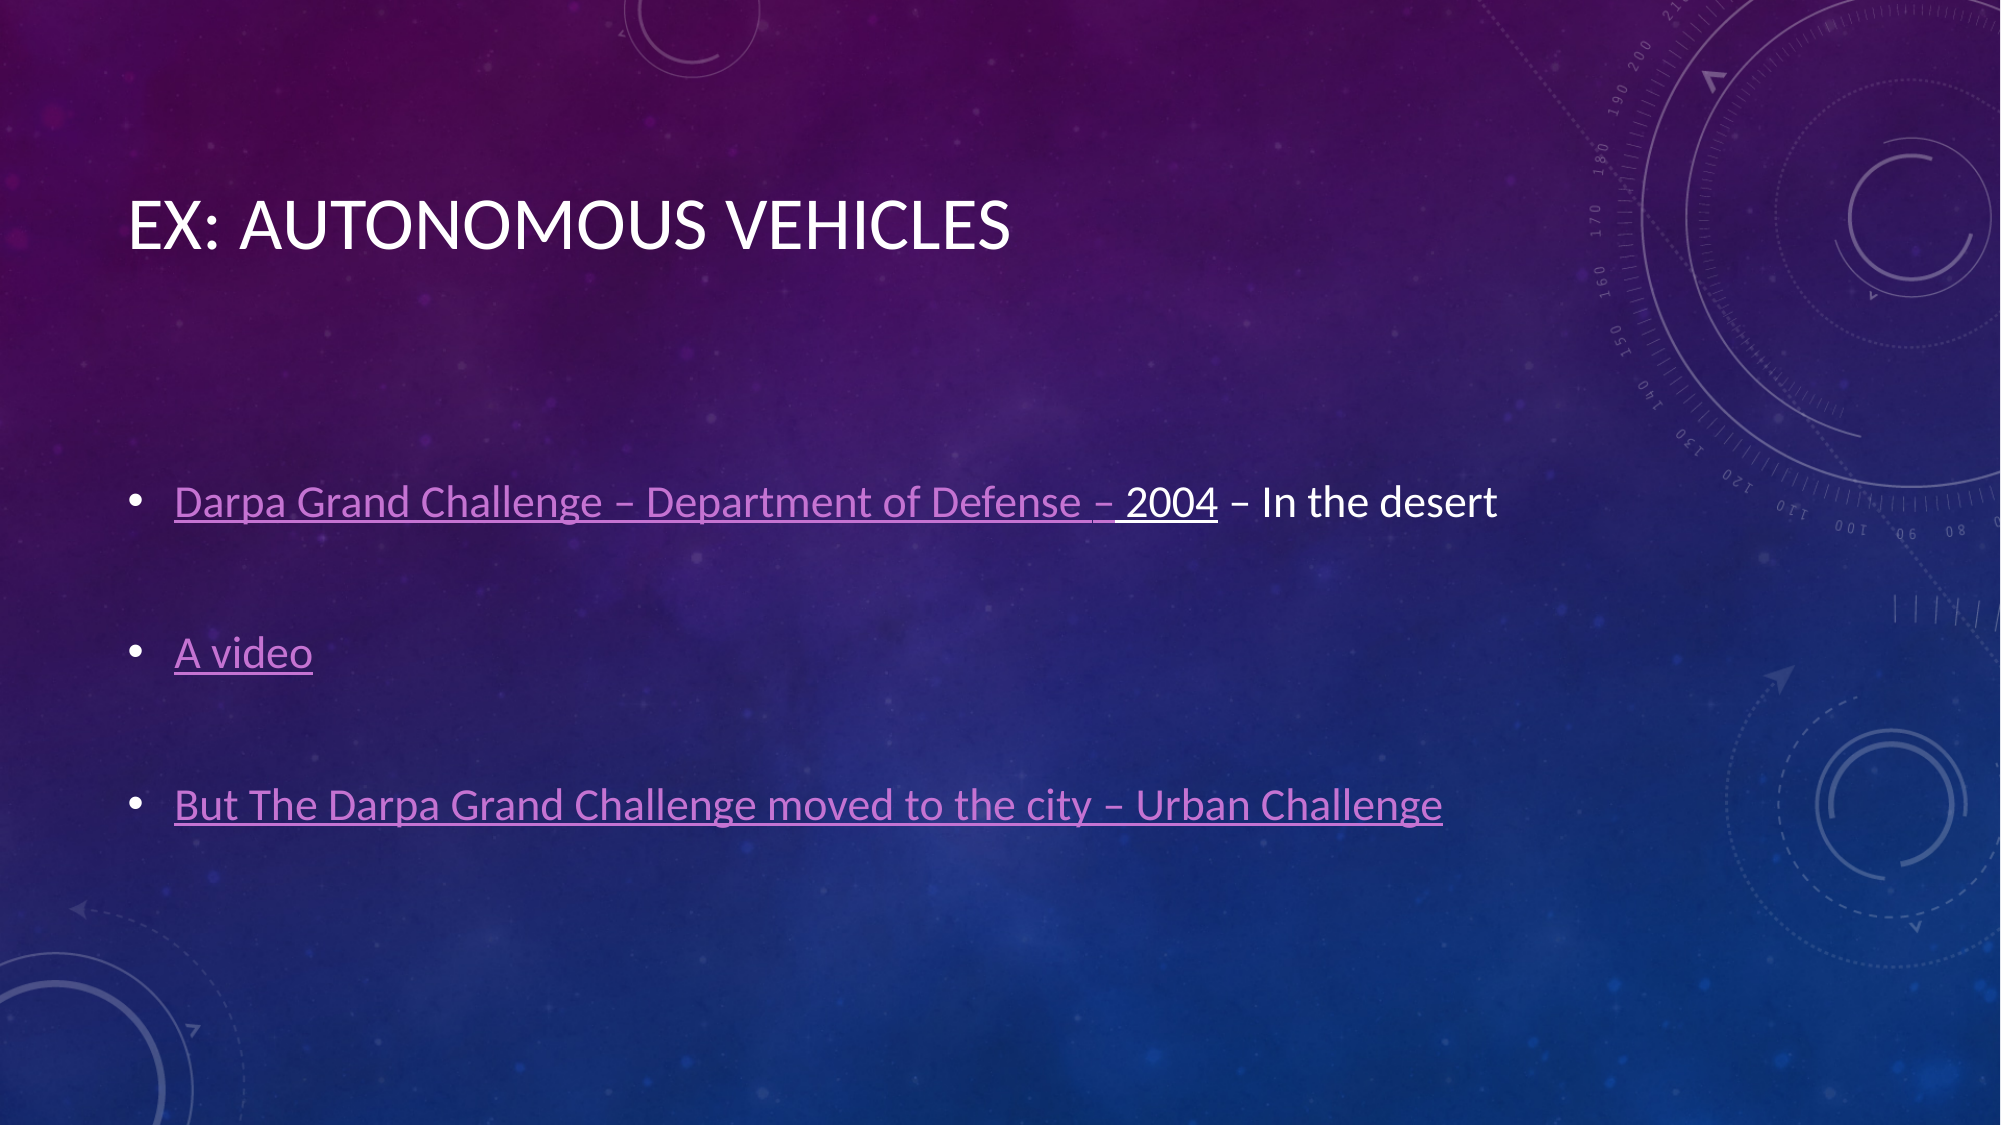

# Ex: Autonomous vehicles
Darpa Grand Challenge – Department of Defense – 2004 – In the desert

A video

But The Darpa Grand Challenge moved to the city – Urban Challenge